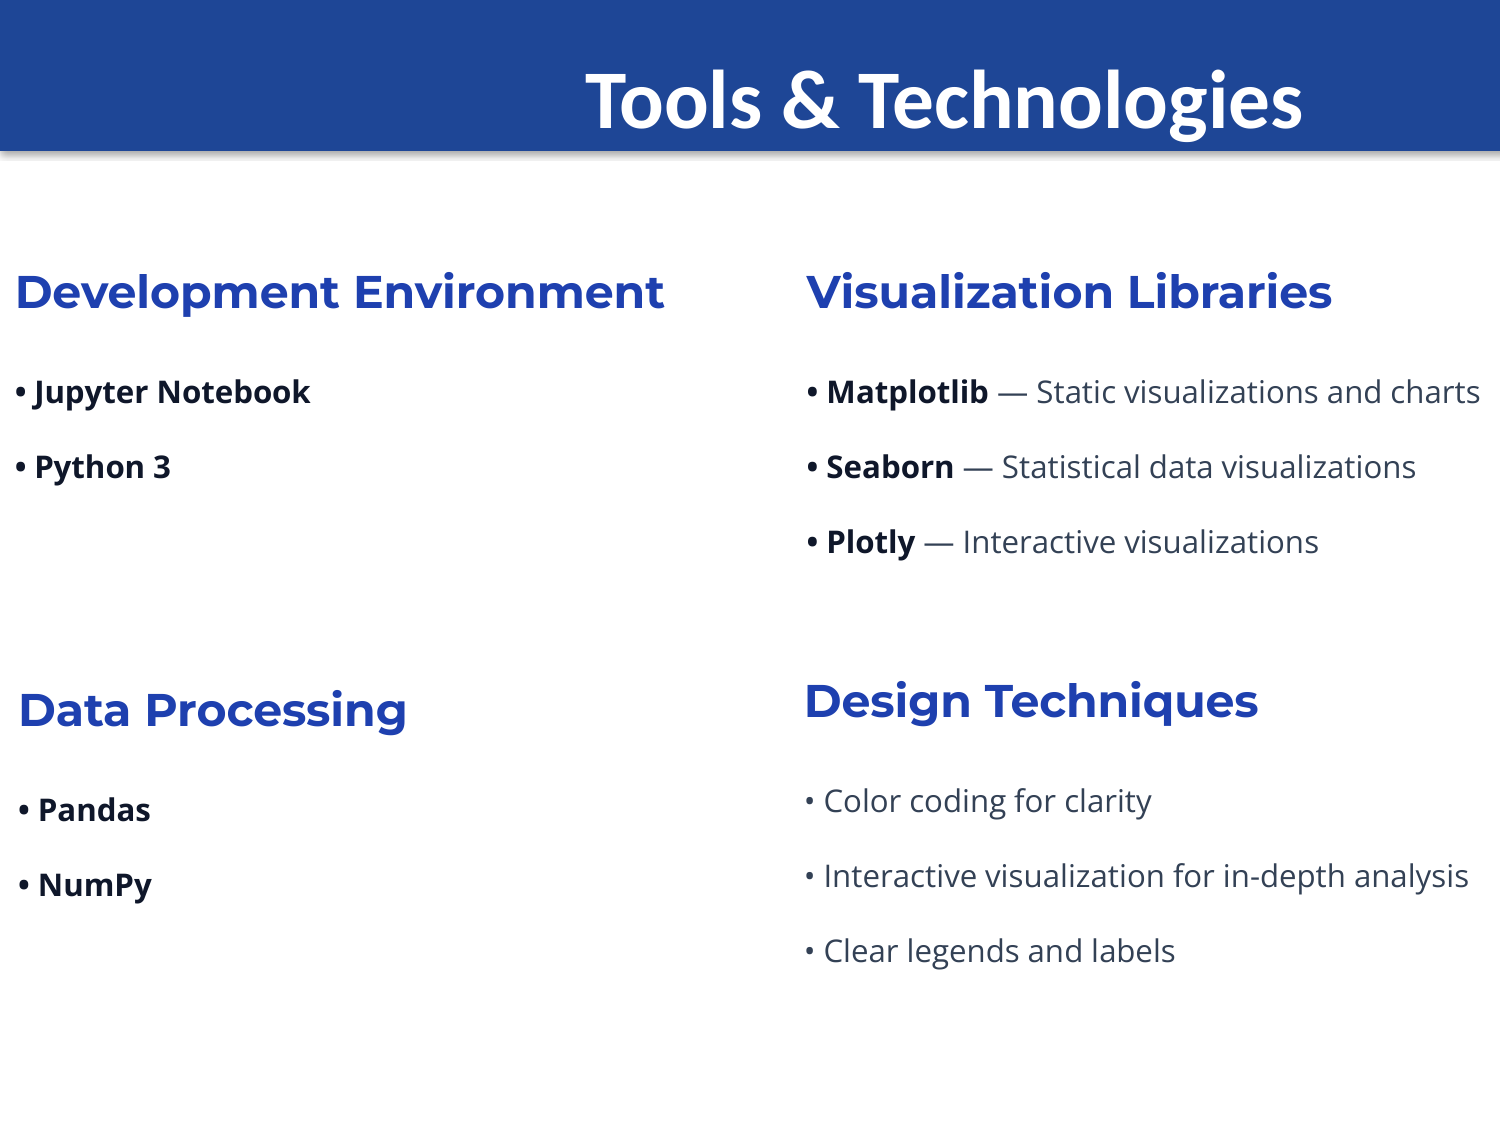

Tools & Technologies
Development Environment

• Jupyter Notebook

• Python 3

Visualization Libraries

• Matplotlib — Static visualizations and charts

• Seaborn — Statistical data visualizations

• Plotly — Interactive visualizations
Design Techniques

• Color coding for clarity

• Interactive visualization for in-depth analysis

• Clear legends and labels

Data Processing

• Pandas

• NumPy